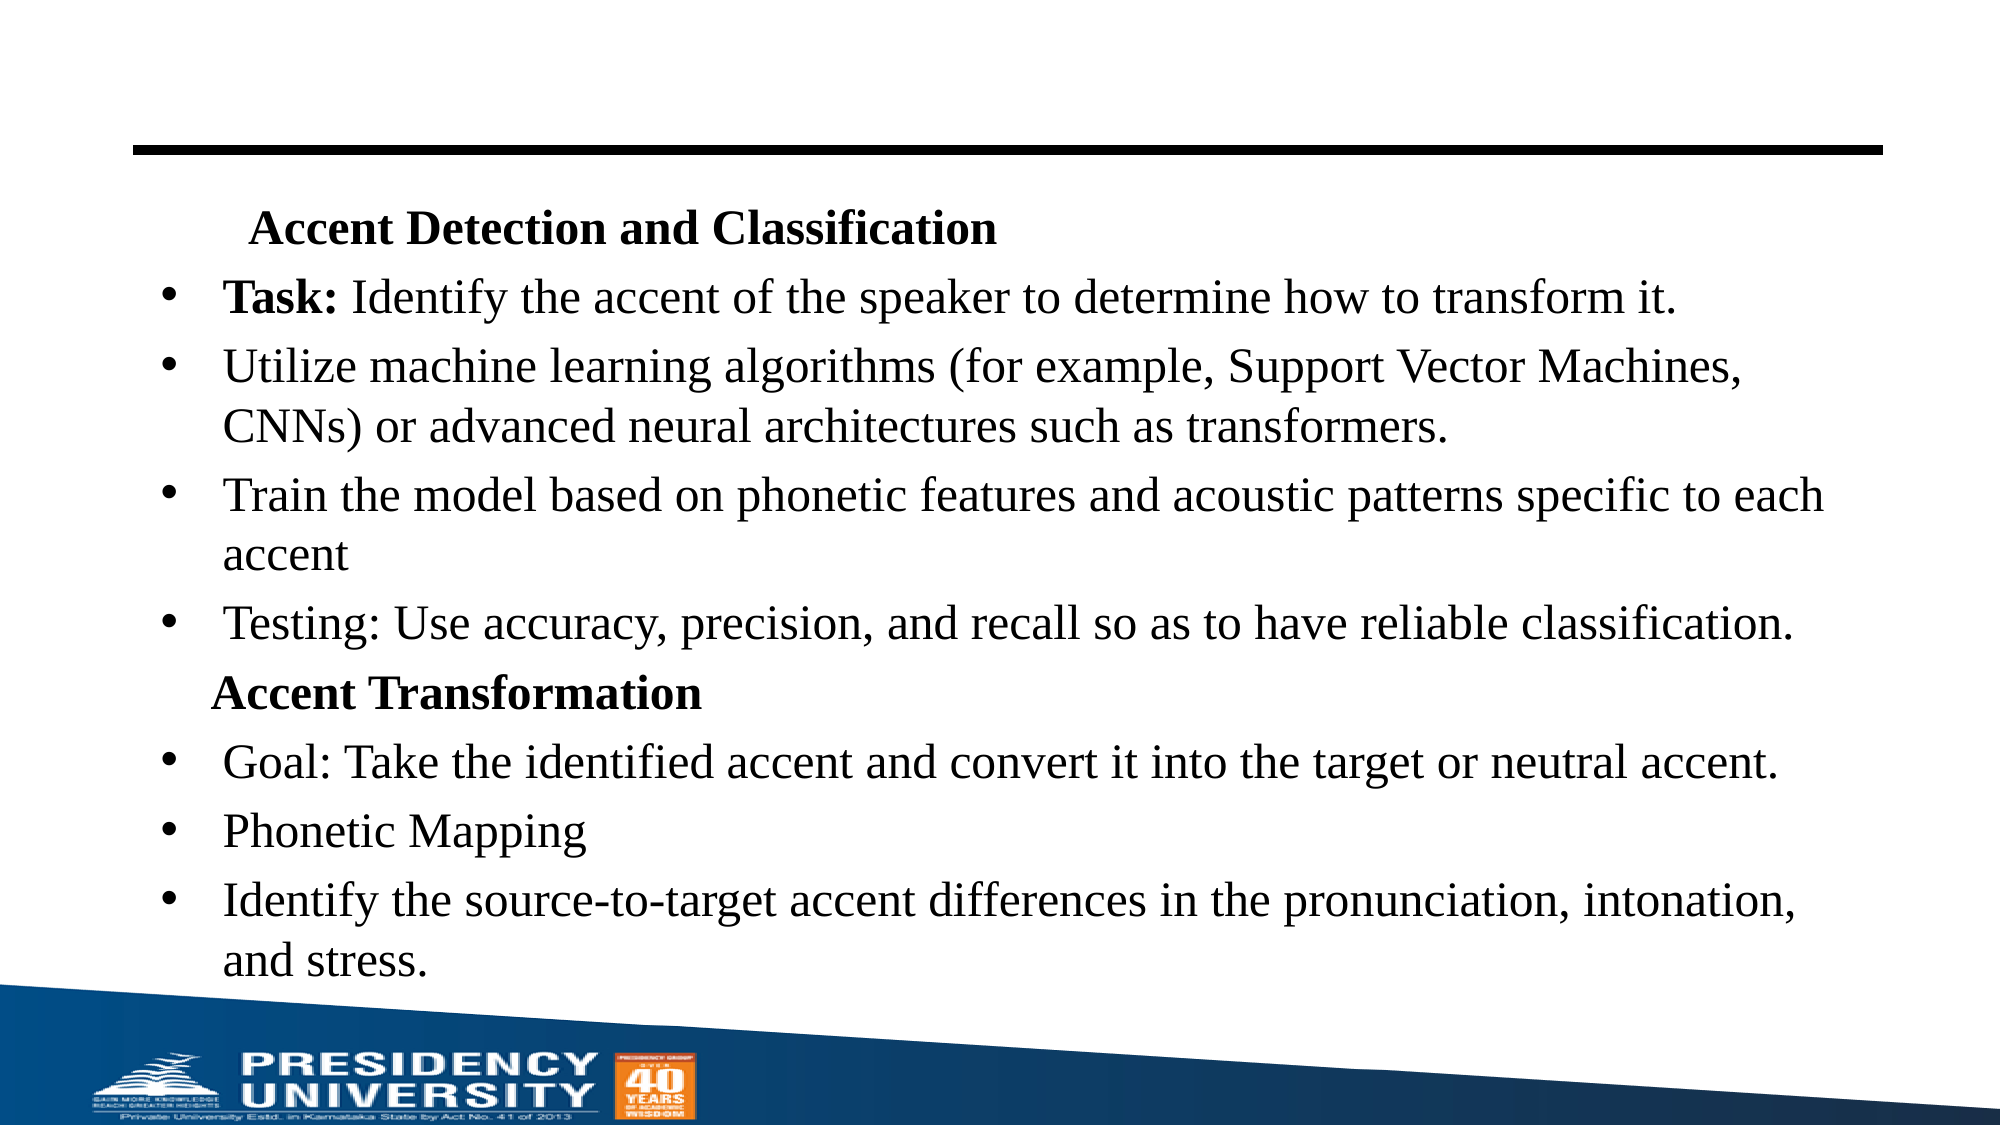

#
       Accent Detection and Classification
Task: Identify the accent of the speaker to determine how to transform it.
Utilize machine learning algorithms (for example, Support Vector Machines, CNNs) or advanced neural architectures such as transformers.
Train the model based on phonetic features and acoustic patterns specific to each accent
Testing: Use accuracy, precision, and recall so as to have reliable classification.
    Accent Transformation
Goal: Take the identified accent and convert it into the target or neutral accent.
Phonetic Mapping
Identify the source-to-target accent differences in the pronunciation, intonation, and stress.